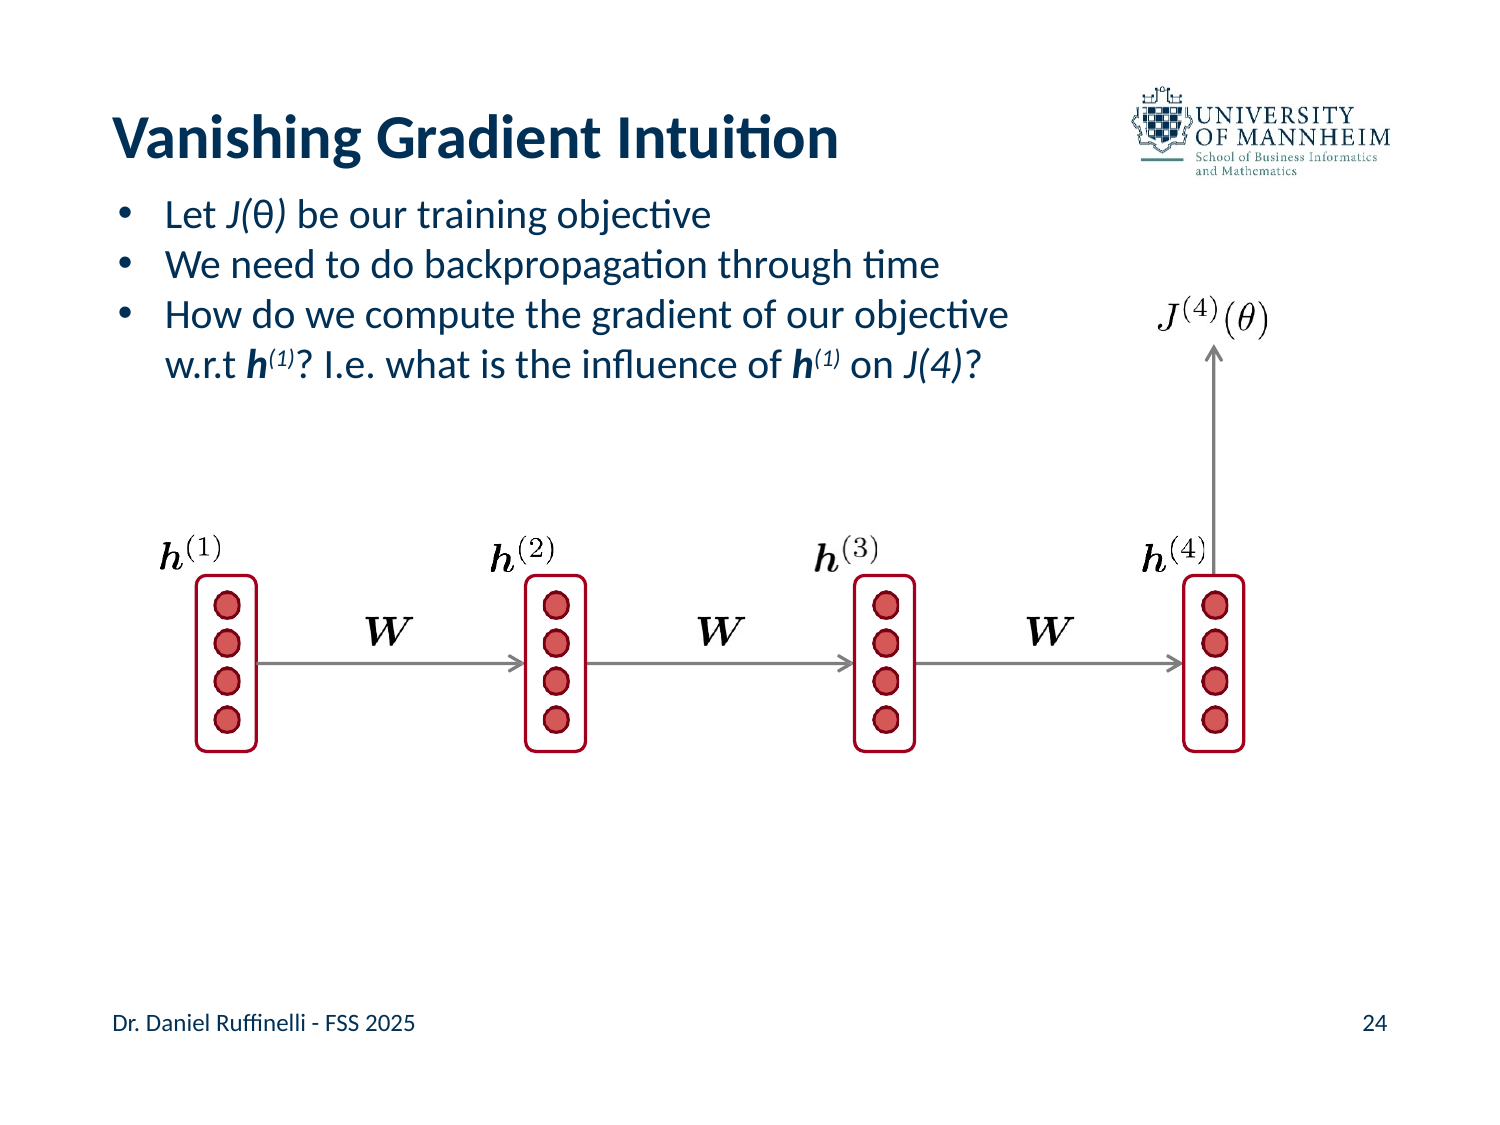

# Vanishing Gradient Intuition
Let J(θ) be our training objective
We need to do backpropagation through time
How do we compute the gradient of our objective w.r.t h(1)? I.e. what is the influence of h(1) on J(4)?

Dr. Daniel Ruffinelli - FSS 2025
24